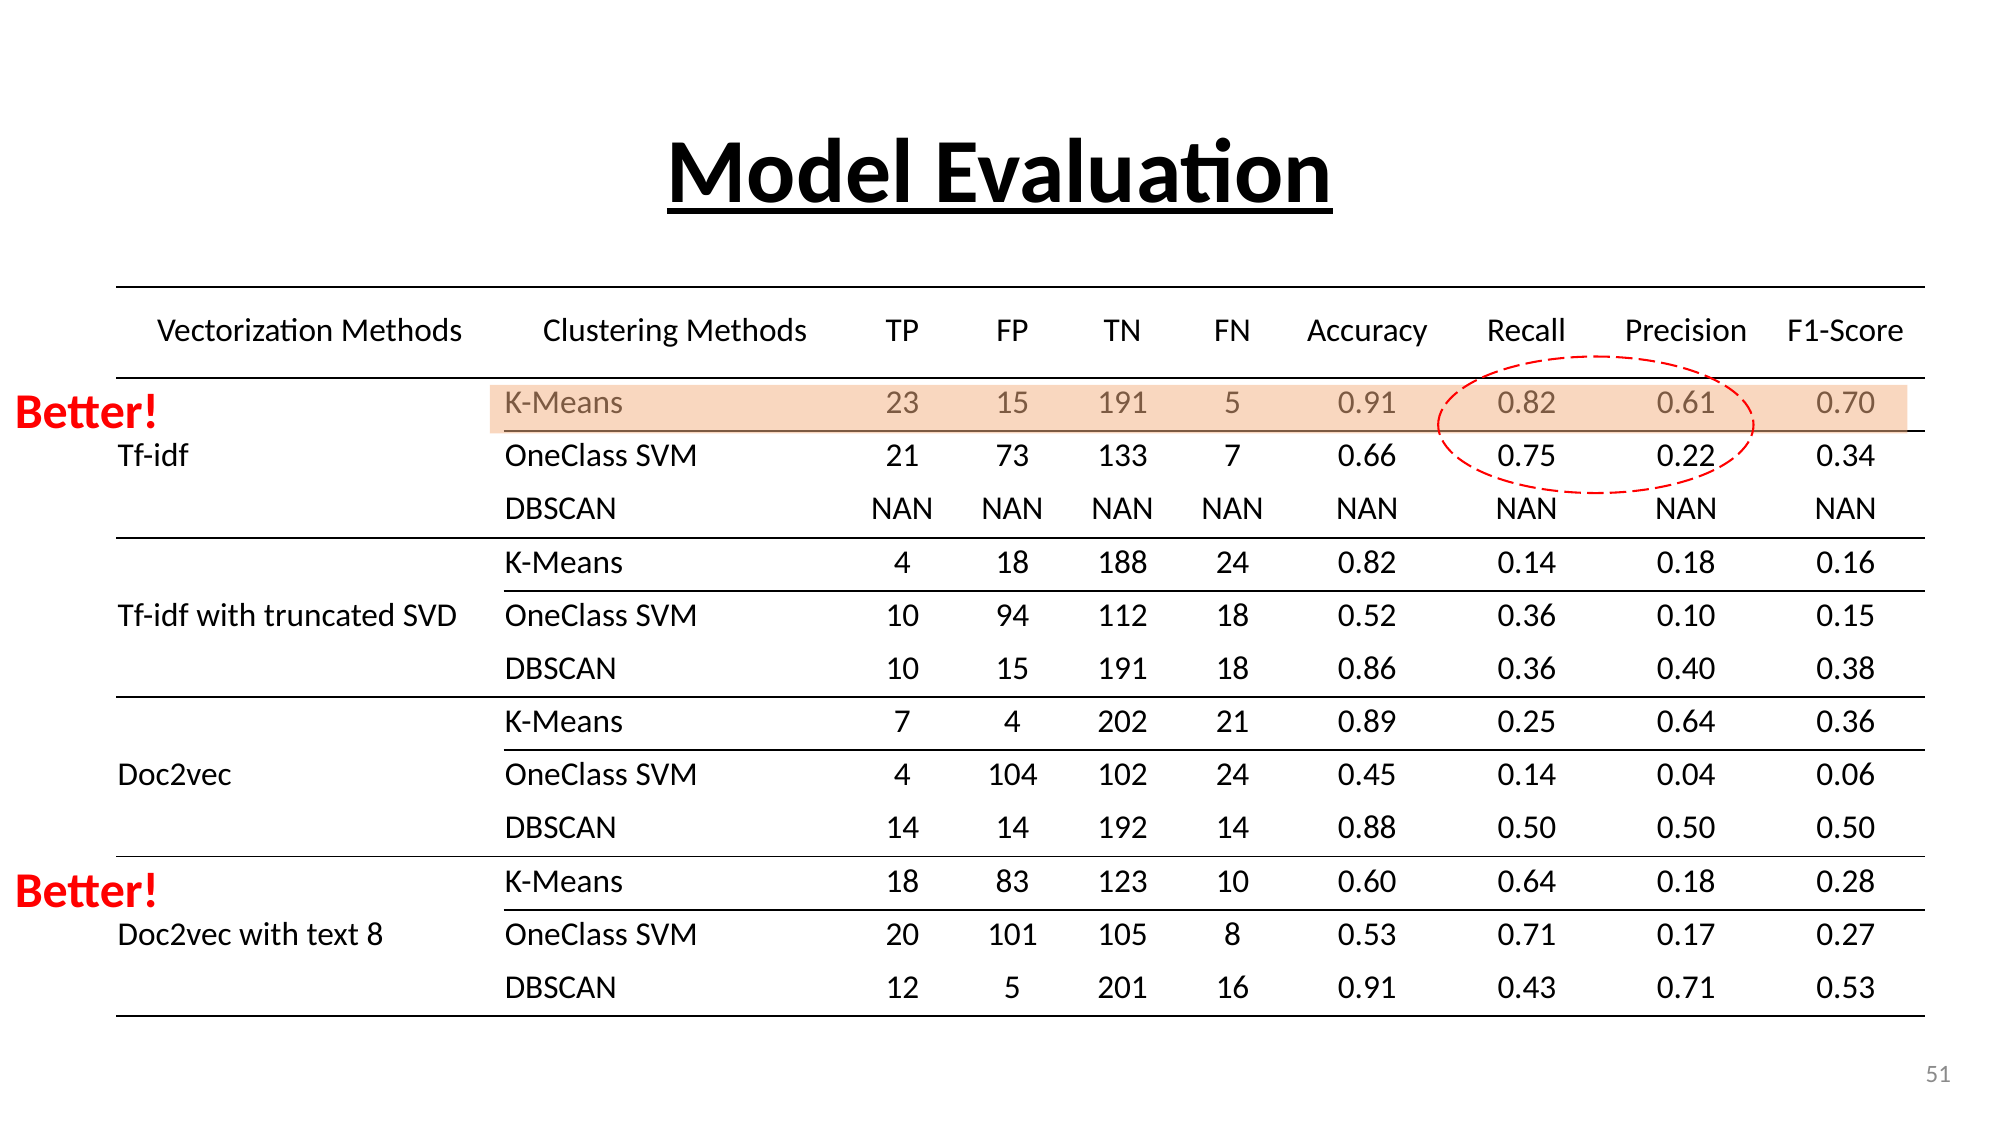

Model Evaluation
| Vectorization Methods | Clustering Methods | TP | FP | TN | FN | Accuracy | Recall | Precision | F1-Score |
| --- | --- | --- | --- | --- | --- | --- | --- | --- | --- |
| Tf-idf | K-Means | 23 | 15 | 191 | 5 | 0.91 | 0.82 | 0.61 | 0.70 |
|  | OneClass SVM | 21 | 73 | 133 | 7 | 0.66 | 0.75 | 0.22 | 0.34 |
|  | DBSCAN | NAN | NAN | NAN | NAN | NAN | NAN | NAN | NAN |
| Tf-idf with truncated SVD | K-Means | 4 | 18 | 188 | 24 | 0.82 | 0.14 | 0.18 | 0.16 |
|  | OneClass SVM | 10 | 94 | 112 | 18 | 0.52 | 0.36 | 0.10 | 0.15 |
|  | DBSCAN | 10 | 15 | 191 | 18 | 0.86 | 0.36 | 0.40 | 0.38 |
| Doc2vec | K-Means | 7 | 4 | 202 | 21 | 0.89 | 0.25 | 0.64 | 0.36 |
|  | OneClass SVM | 4 | 104 | 102 | 24 | 0.45 | 0.14 | 0.04 | 0.06 |
|  | DBSCAN | 14 | 14 | 192 | 14 | 0.88 | 0.50 | 0.50 | 0.50 |
| Doc2vec with text 8 | K-Means | 18 | 83 | 123 | 10 | 0.60 | 0.64 | 0.18 | 0.28 |
|  | OneClass SVM | 20 | 101 | 105 | 8 | 0.53 | 0.71 | 0.17 | 0.27 |
|  | DBSCAN | 12 | 5 | 201 | 16 | 0.91 | 0.43 | 0.71 | 0.53 |

Better!

Better!
51